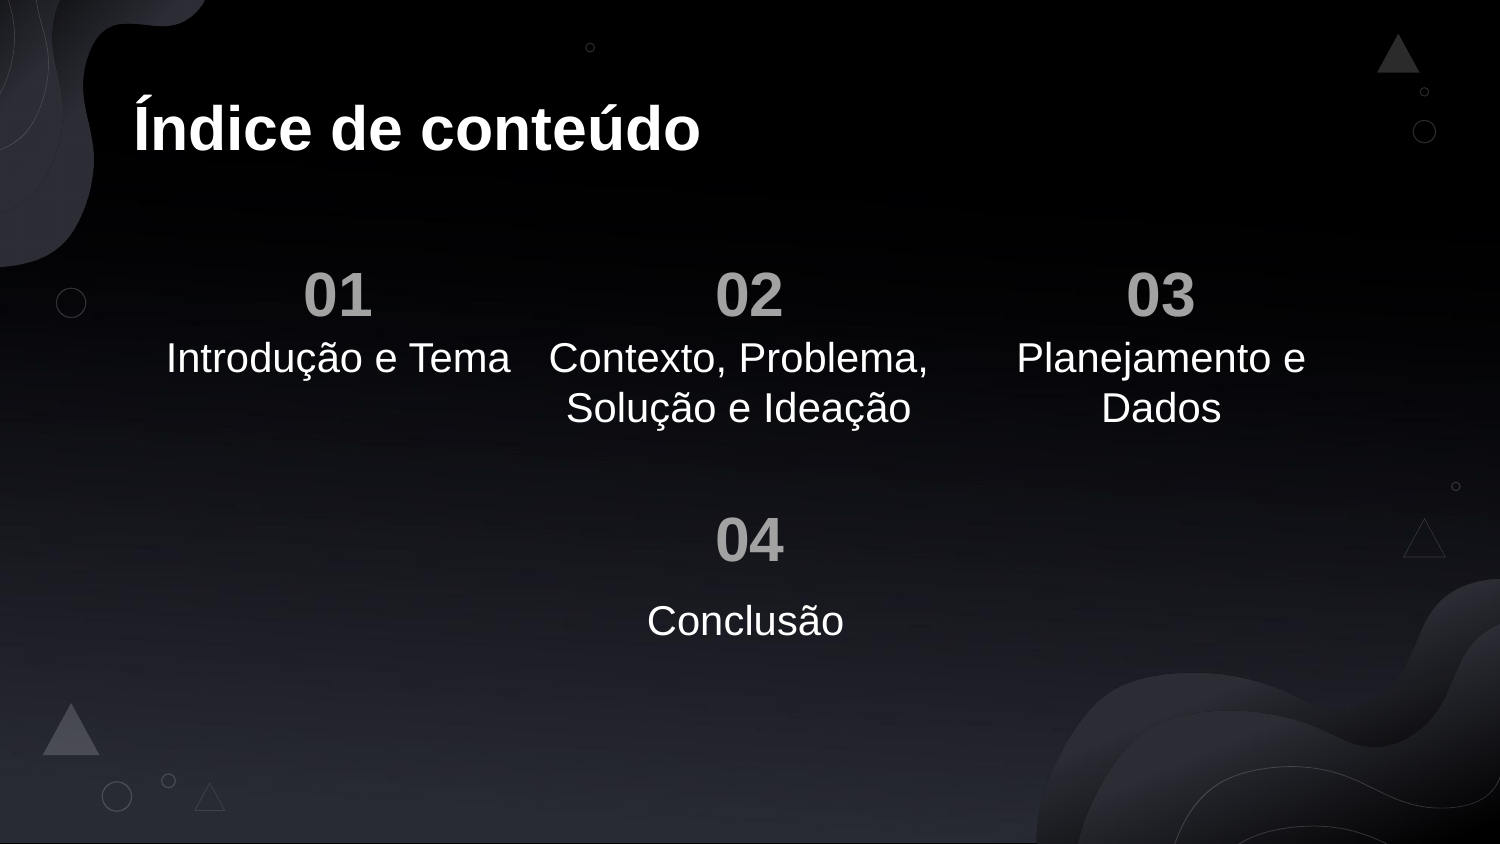

# Índice de conteúdo
01
02
03
Introdução e Tema
Contexto, Problema, Solução e Ideação
Planejamento e Dados
04
Conclusão